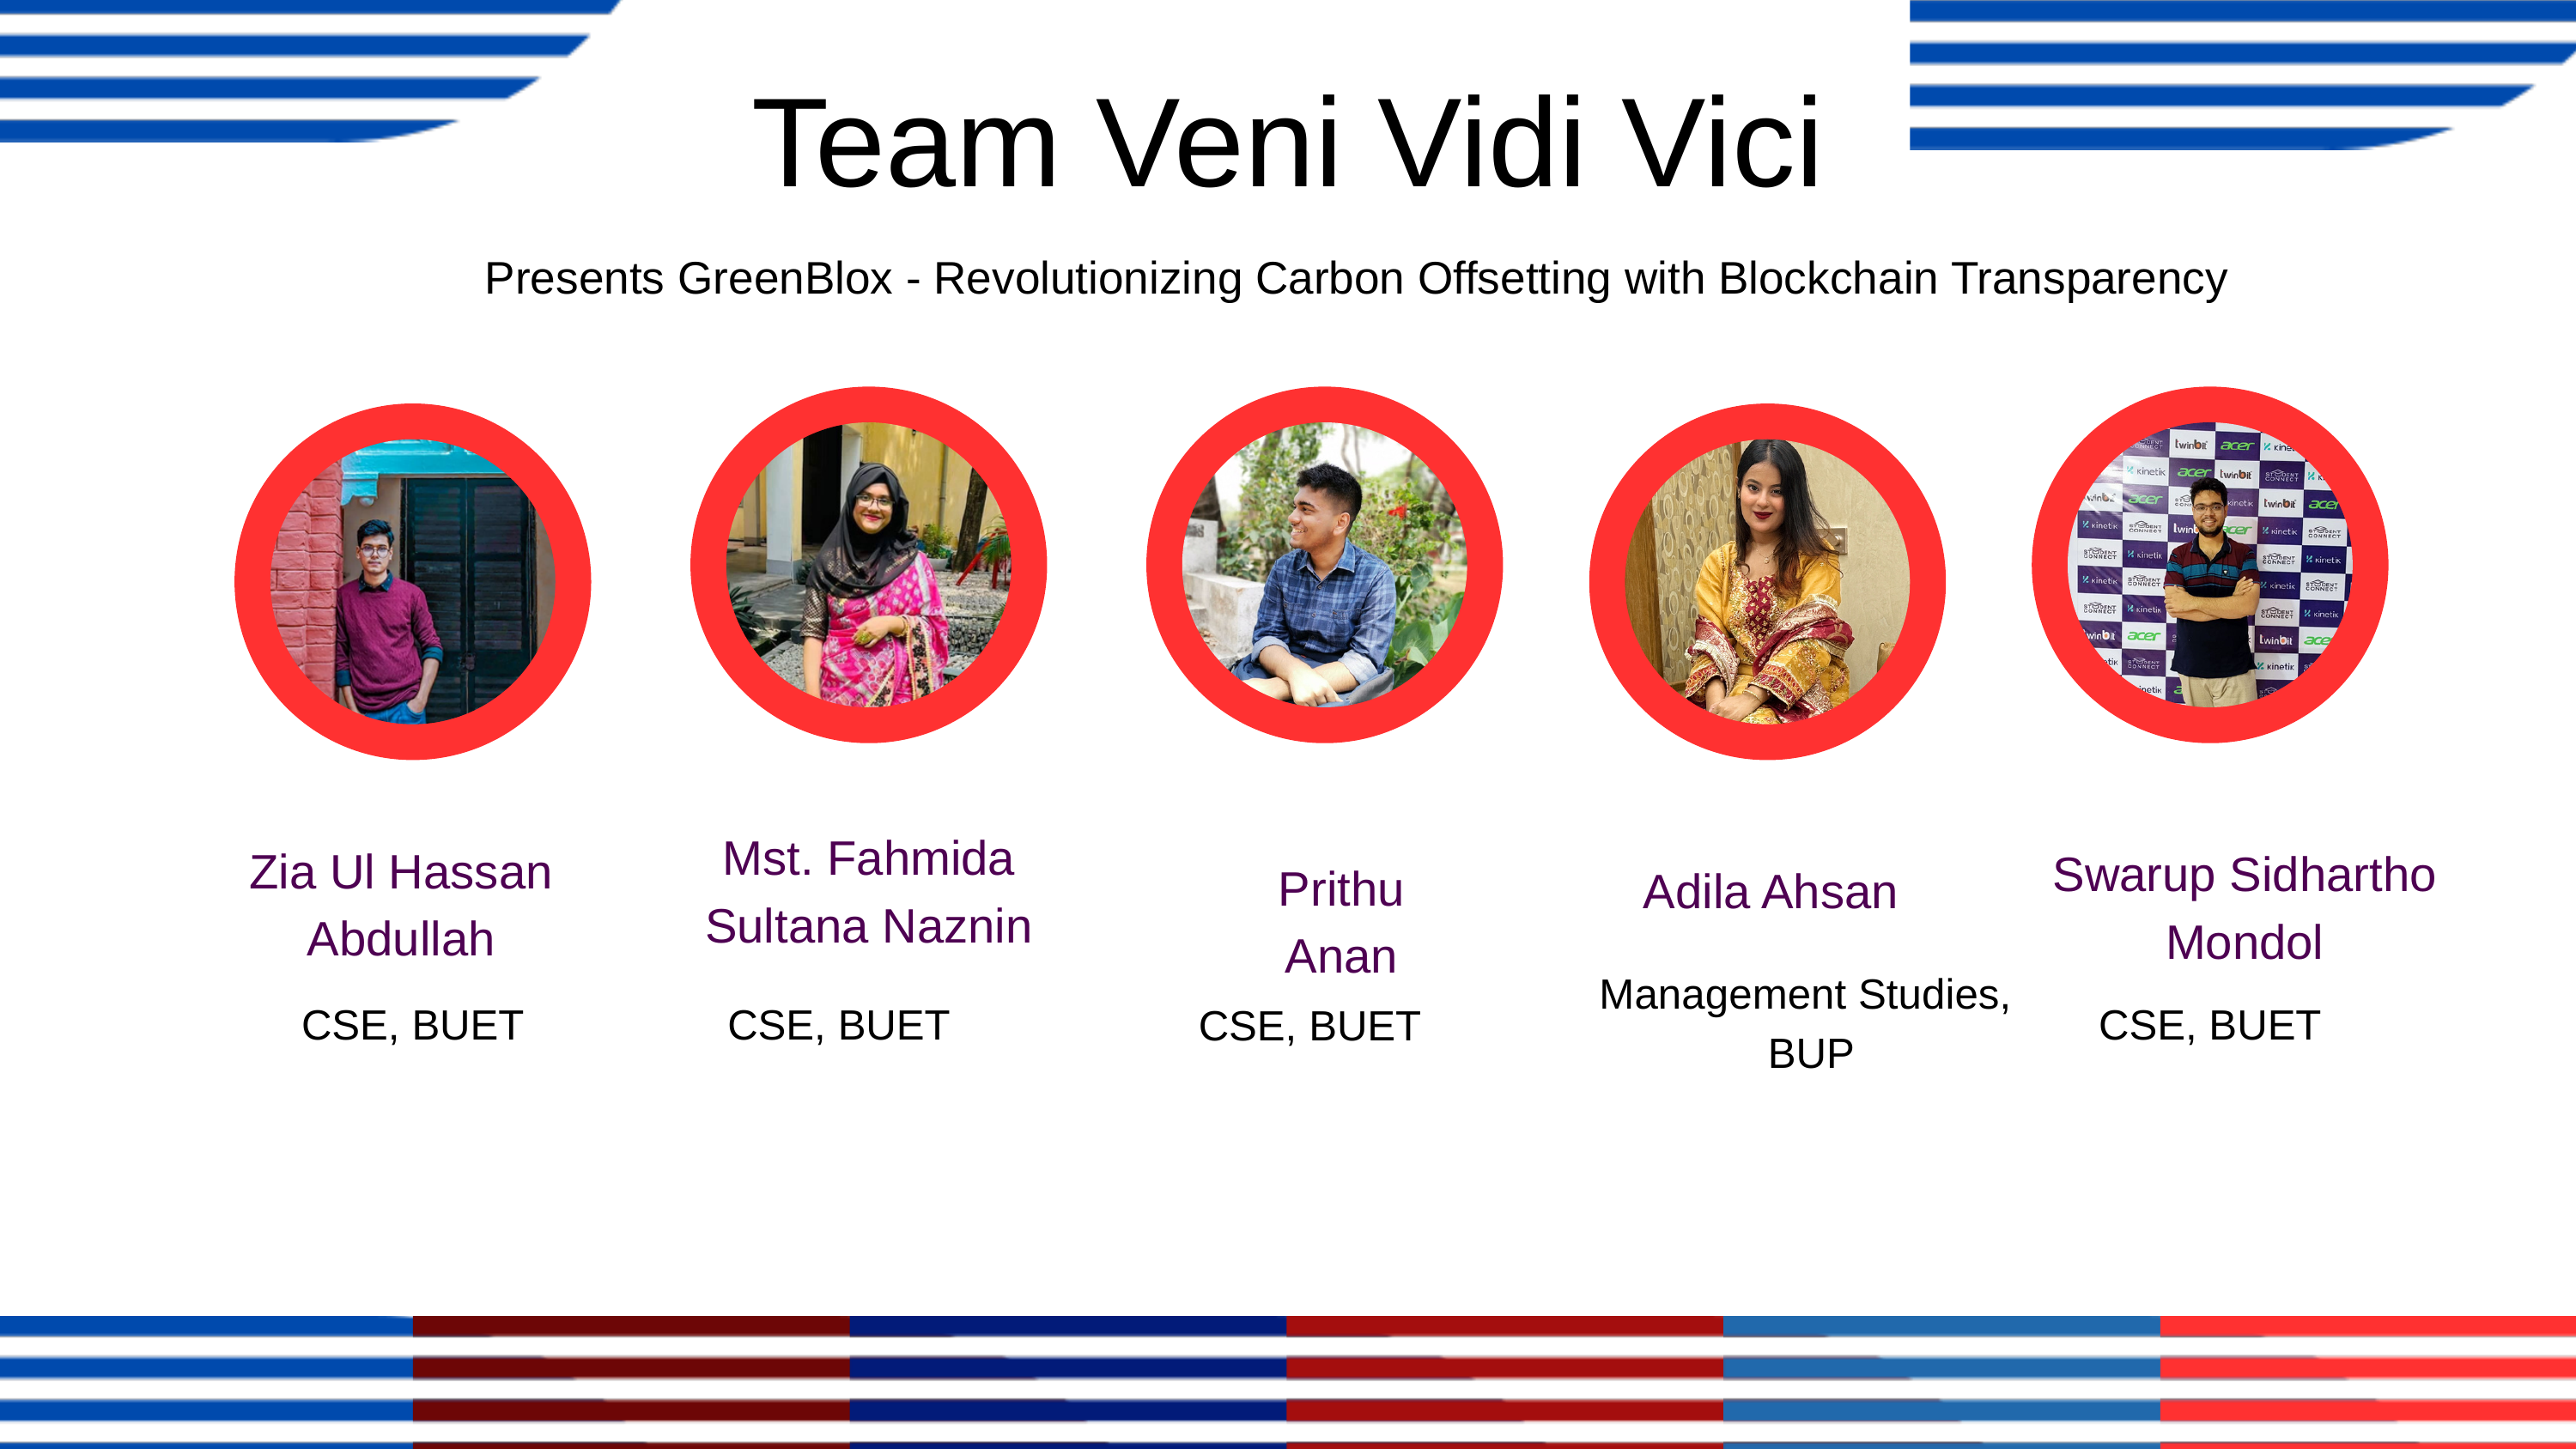

Team Veni Vidi Vici
Presents GreenBlox - Revolutionizing Carbon Offsetting with Blockchain Transparency

Mst. Fahmida Sultana Naznin
Zia Ul Hassan Abdullah
Swarup Sidhartho Mondol
Prithu Anan
Adila Ahsan
Management Studies,
 BUP
CSE, BUET
CSE, BUET
CSE, BUET
CSE, BUET